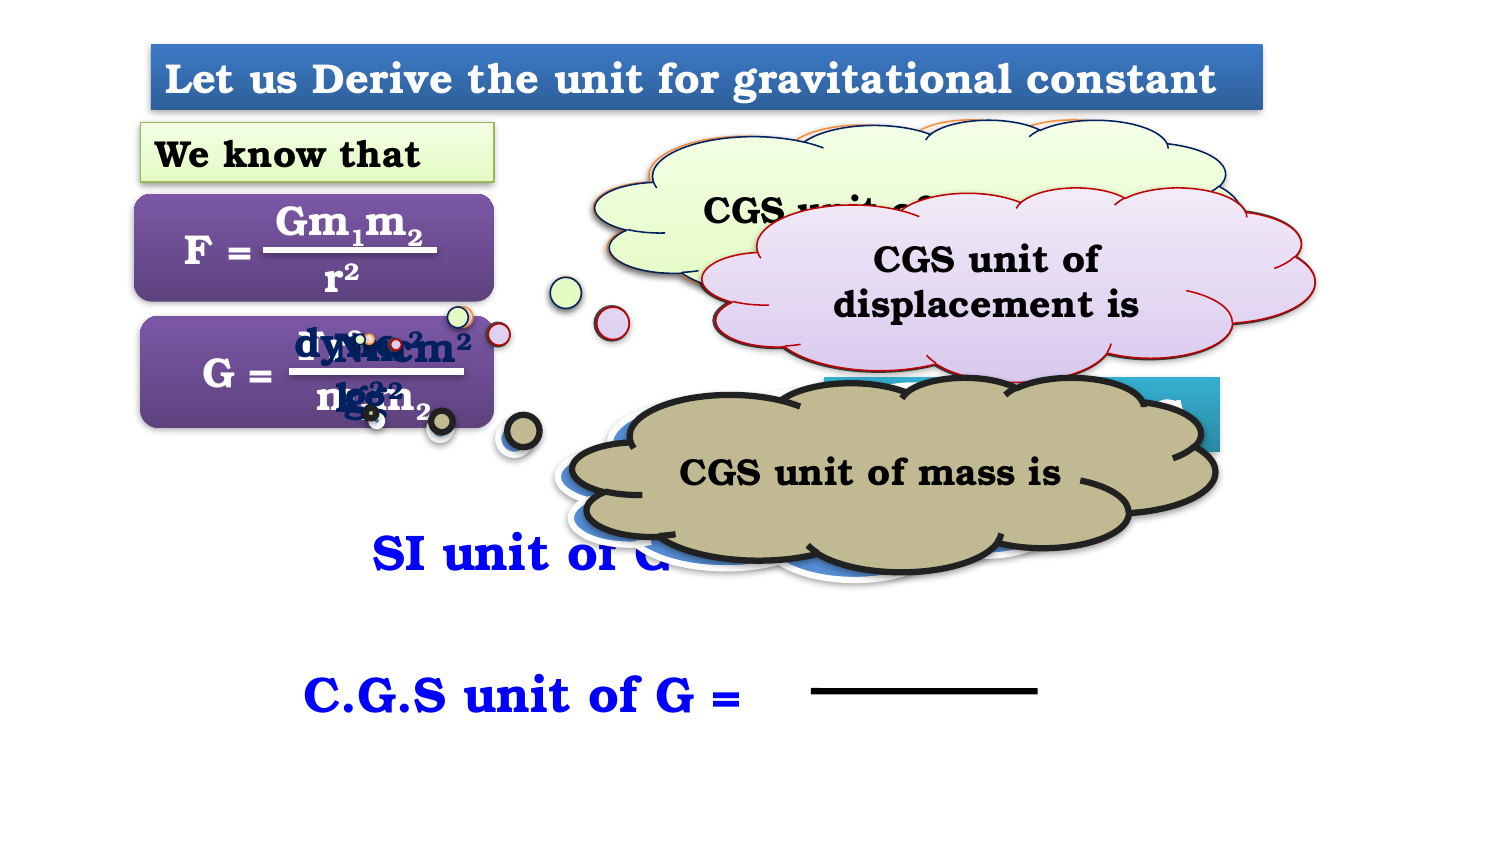

Let us Derive the unit for gravitational constant
SI unit of force is
CGS unit of force is
We know that
SI unit of displacement is
CGS unit of displacement is
     Gm1m2
    r2
F =
dyne
m2
cm2
N
        Fr2
        m1m2
G =
g2
kg2
UNITS for G
CGS unit of mass is
SI unit of mass is
SI unit of G =
C.G.S unit of G =